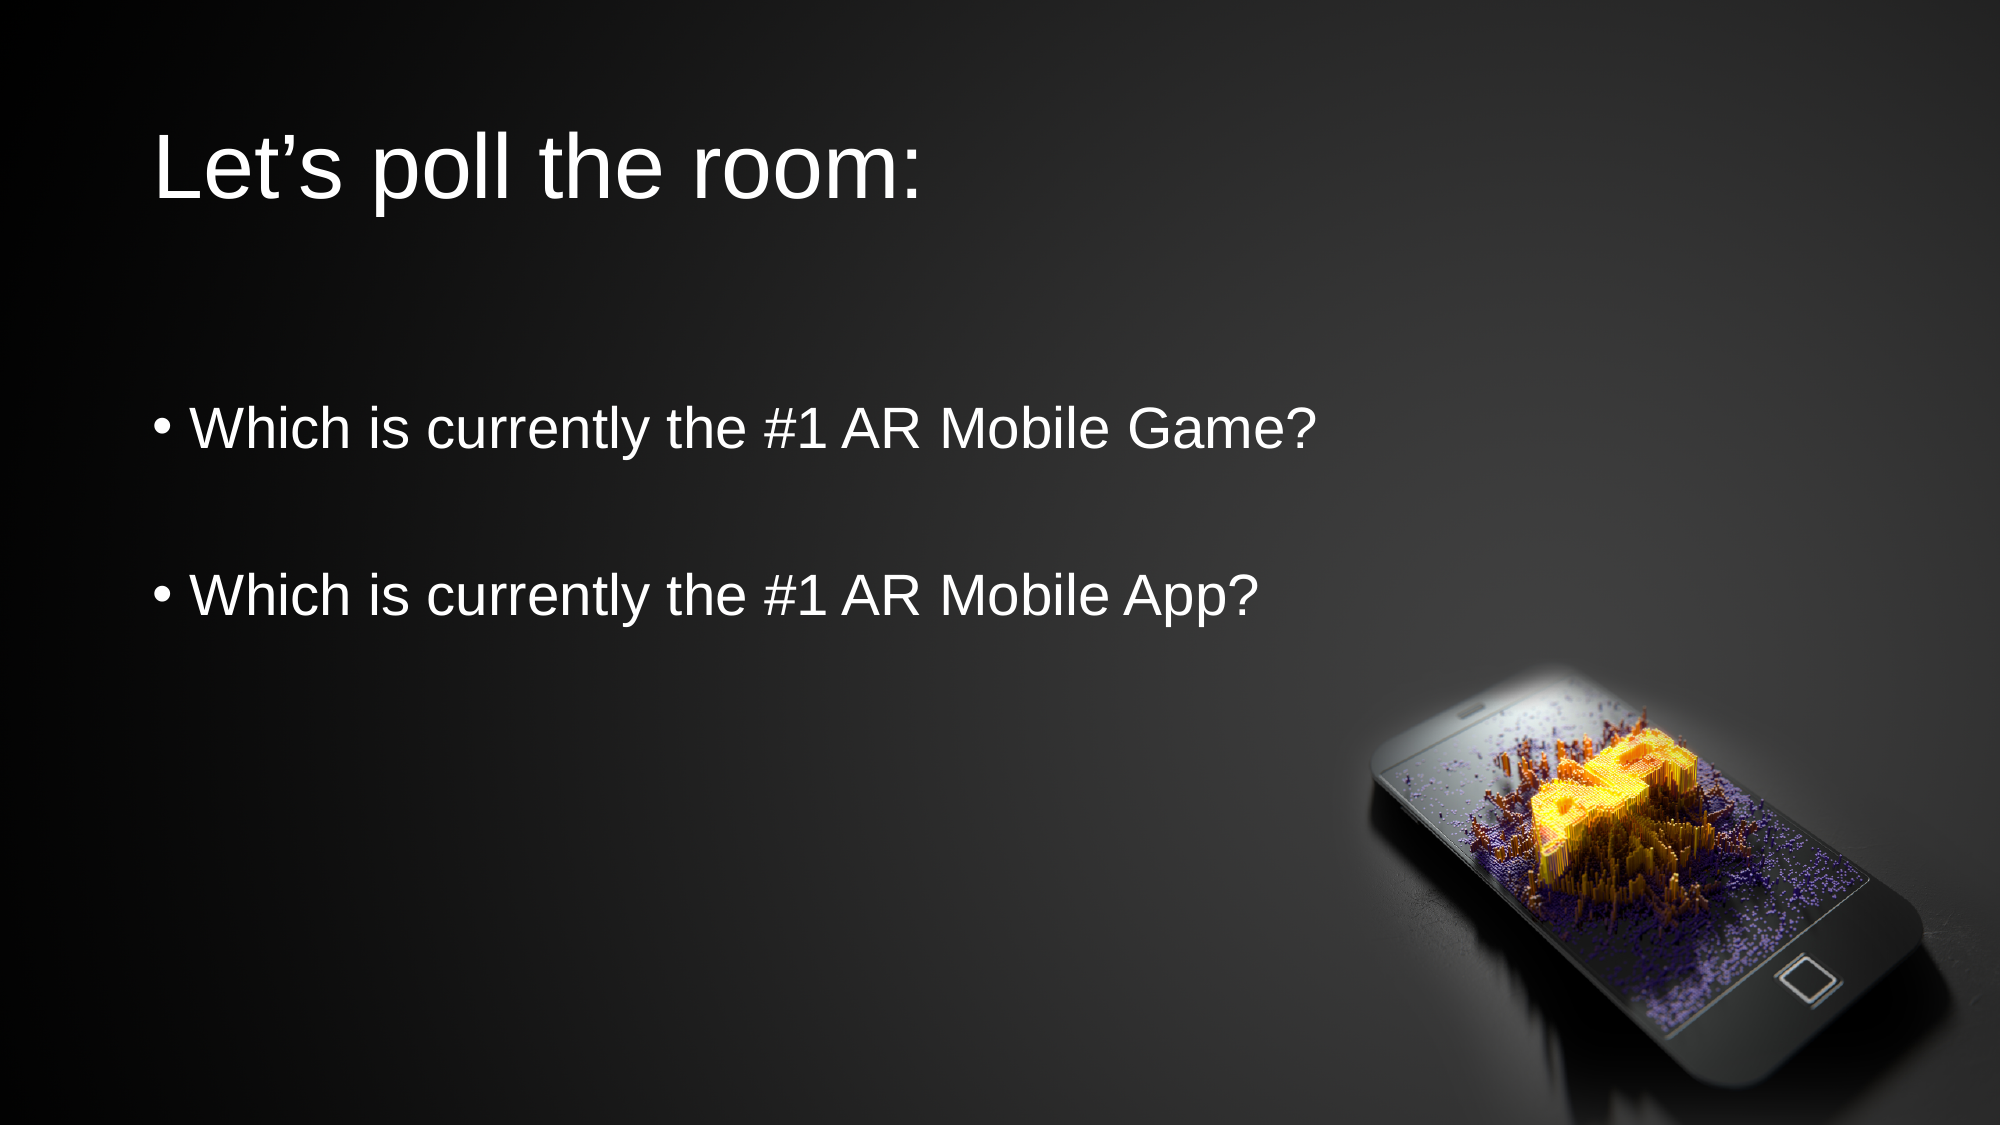

# Let’s poll the room:

Which is currently the #1 AR Mobile Game?

Which is currently the #1 AR Mobile App?